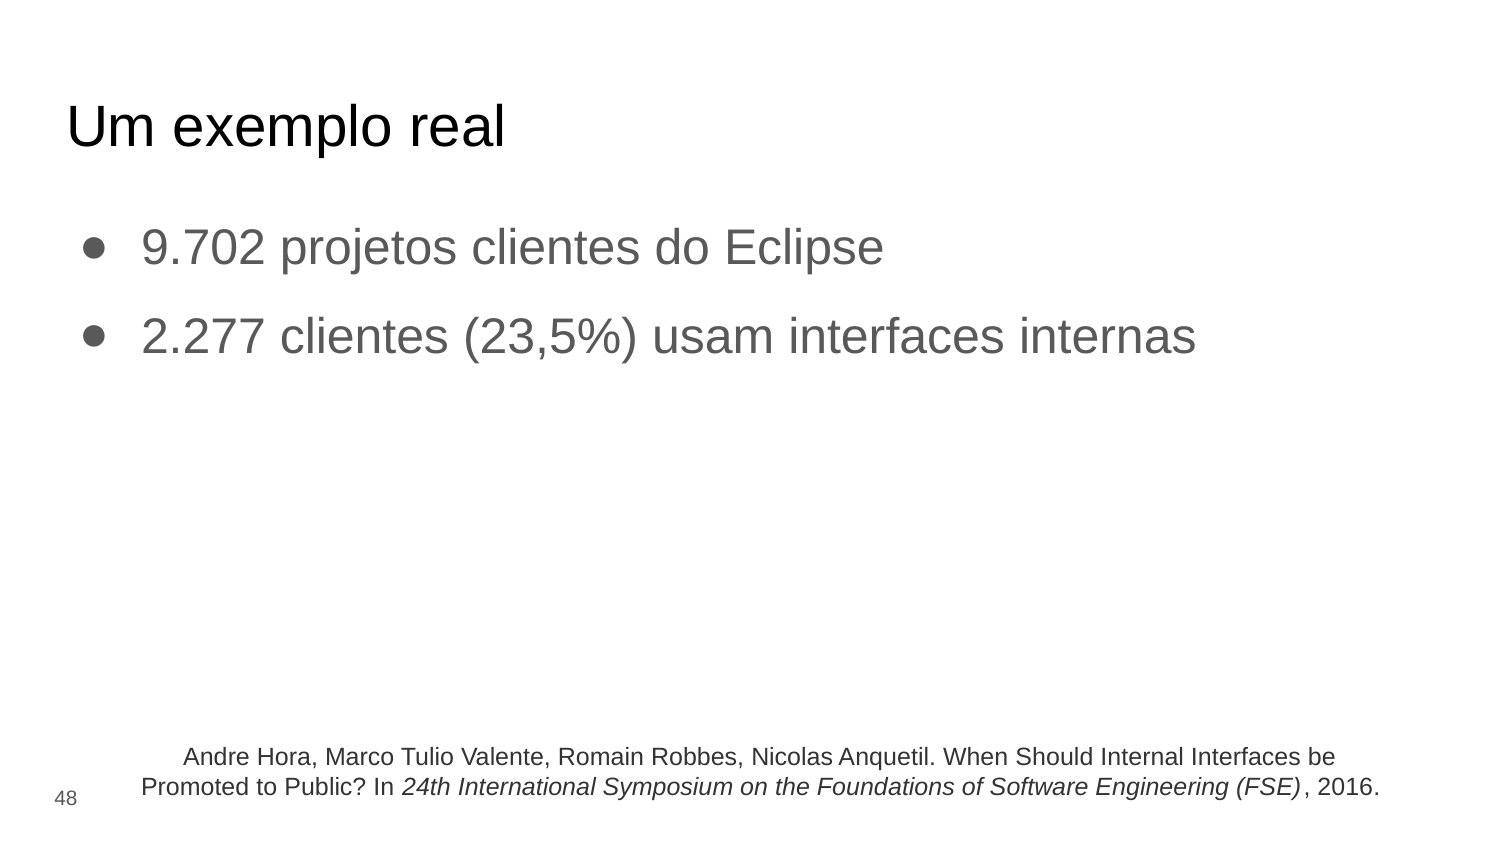

# Um exemplo real
9.702 projetos clientes do Eclipse
2.277 clientes (23,5%) usam interfaces internas
Andre Hora, Marco Tulio Valente, Romain Robbes, Nicolas Anquetil. When Should Internal Interfaces be Promoted to Public? In 24th International Symposium on the Foundations of Software Engineering (FSE), 2016.
48